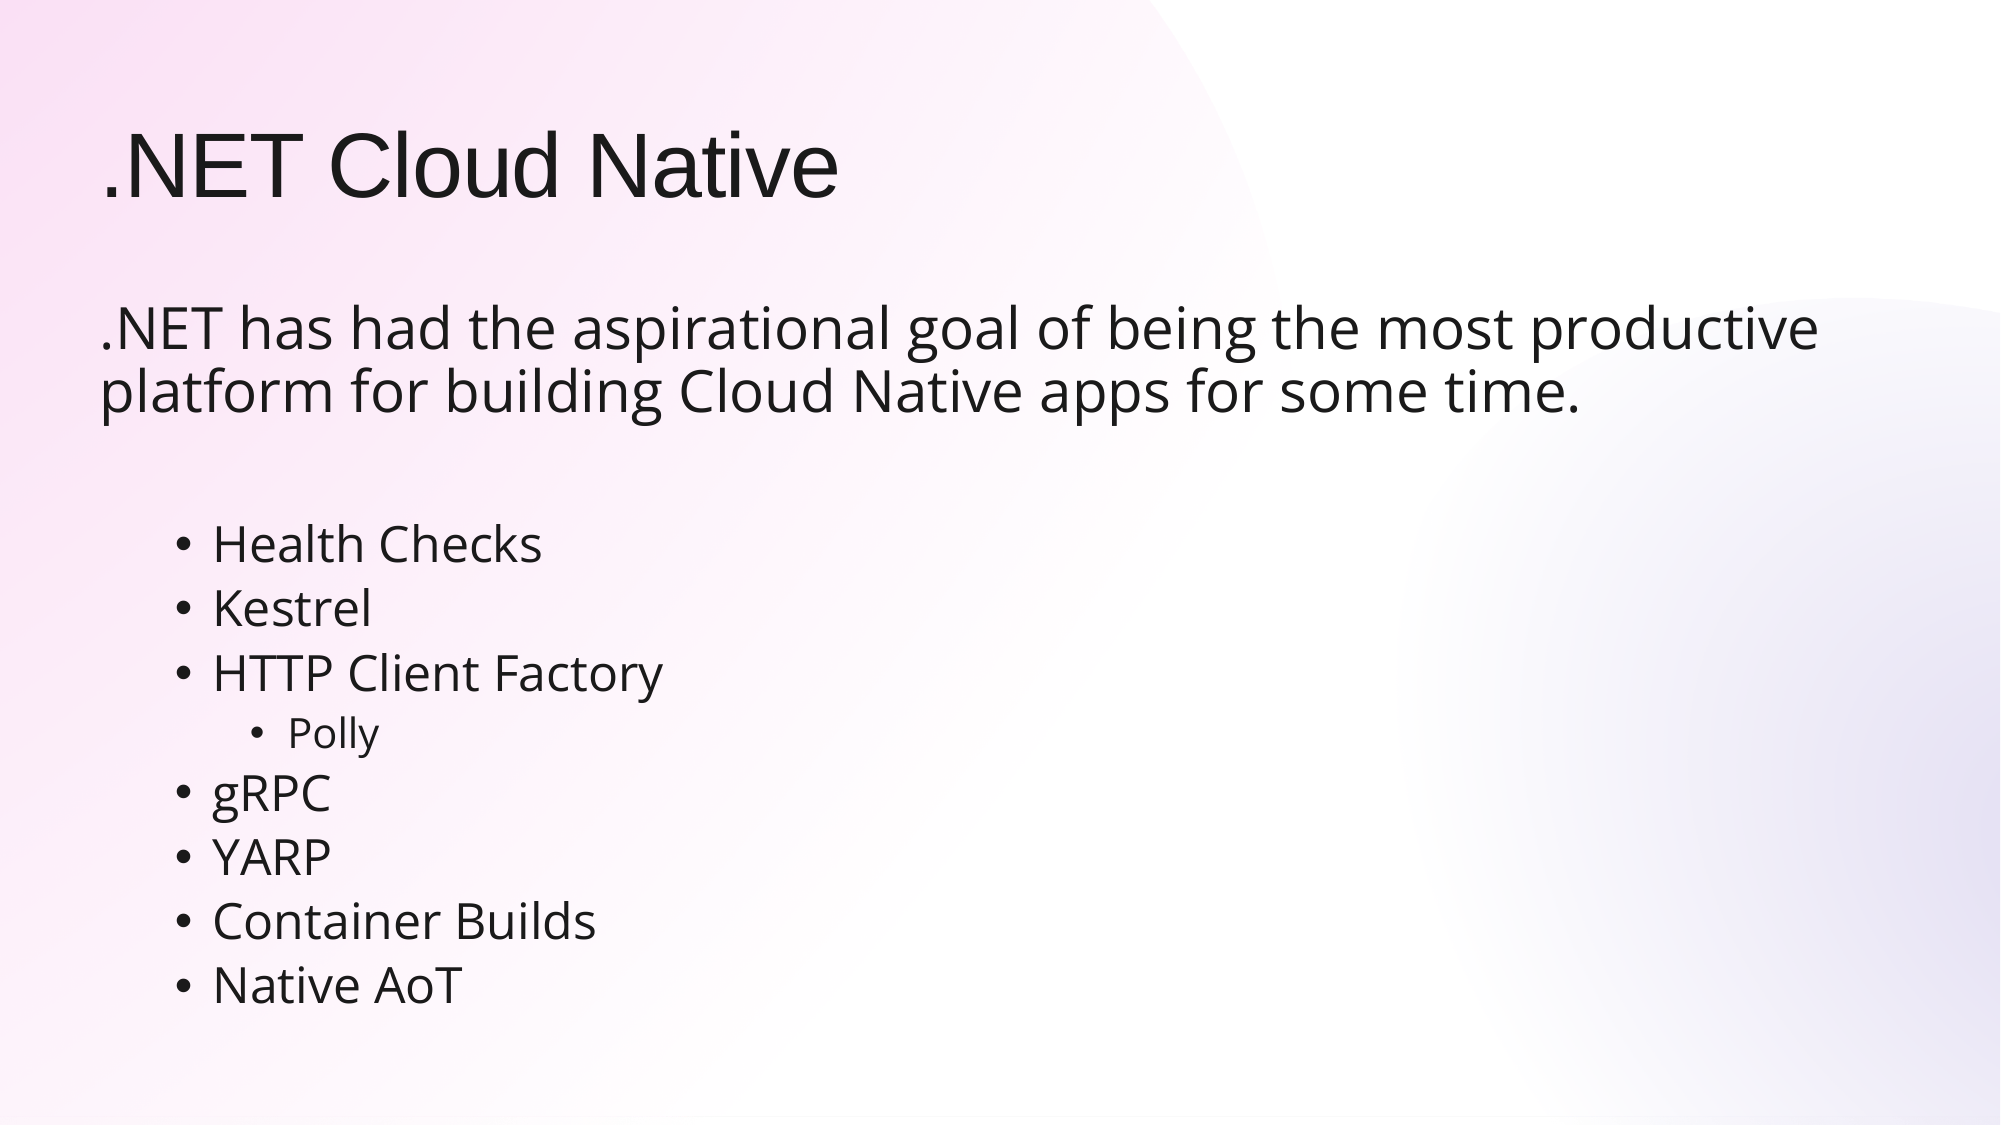

# .NET Cloud Native
.NET has had the aspirational goal of being the most productive platform for building Cloud Native apps for some time.

Health Checks
Kestrel
HTTP Client Factory
Polly
gRPC
YARP
Container Builds
Native AoT